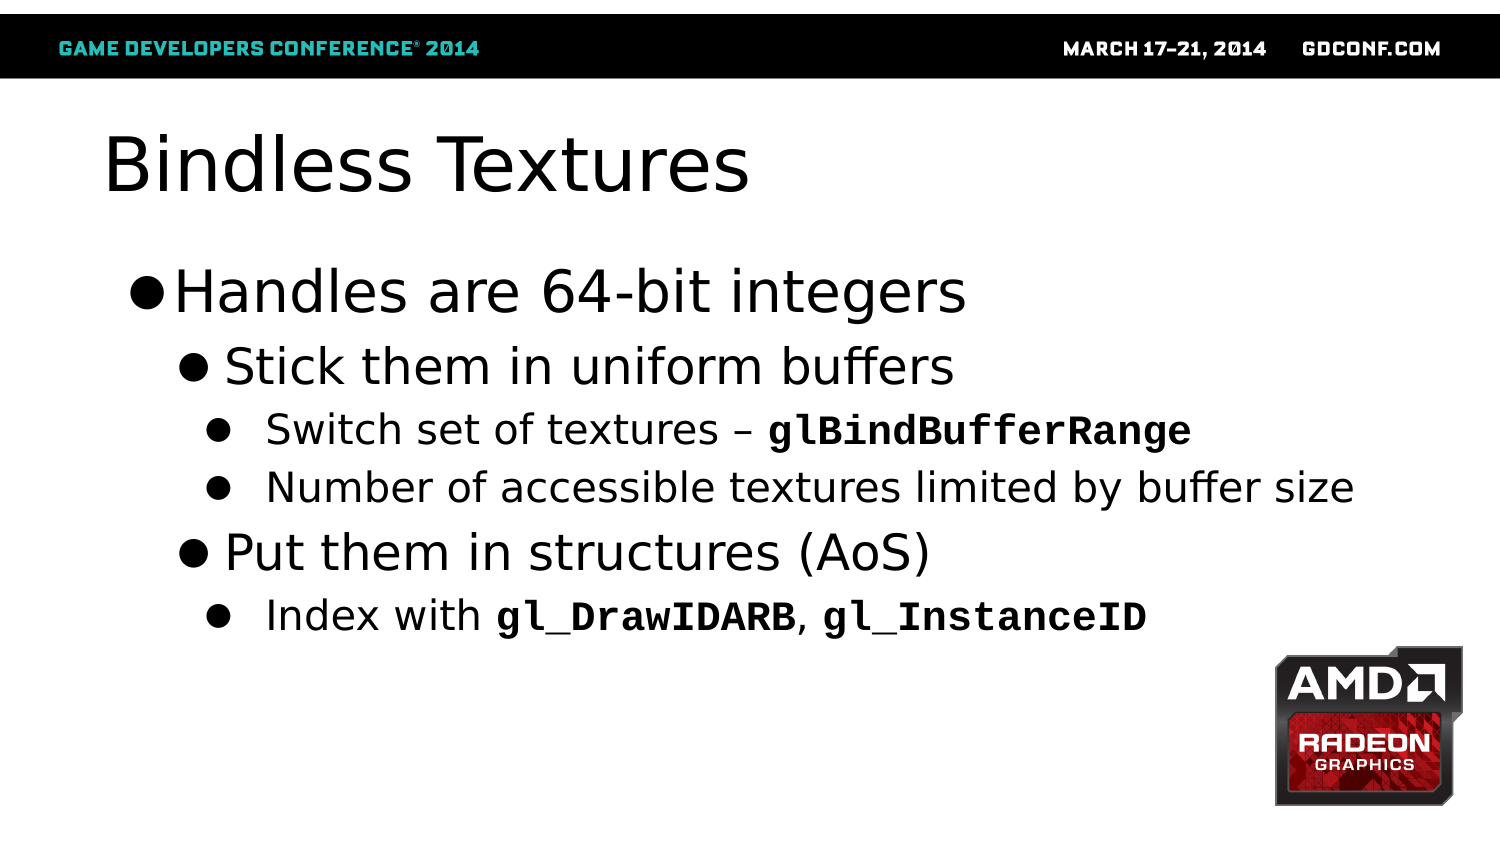

# Bindless Textures
Handles are 64-bit integers
Stick them in uniform buffers
 Switch set of textures – glBindBufferRange
 Number of accessible textures limited by buffer size
Put them in structures (AoS)
 Index with gl_DrawIDARB, gl_InstanceID